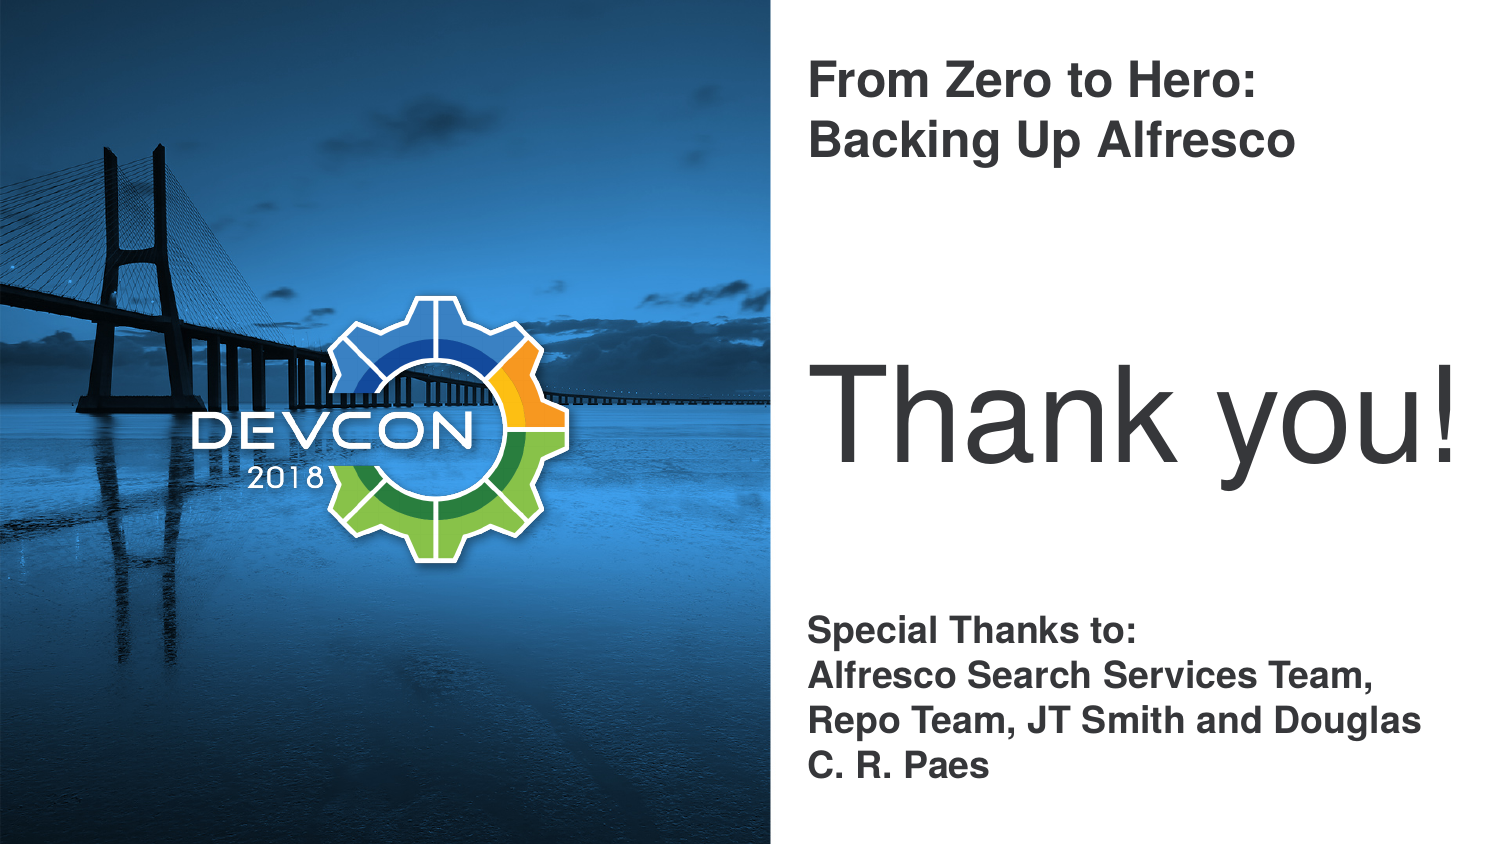

# From Zero to Hero: Backing Up Alfresco
Thank you!
Special Thanks to:
Alfresco Search Services Team, Repo Team, JT Smith and Douglas C. R. Paes